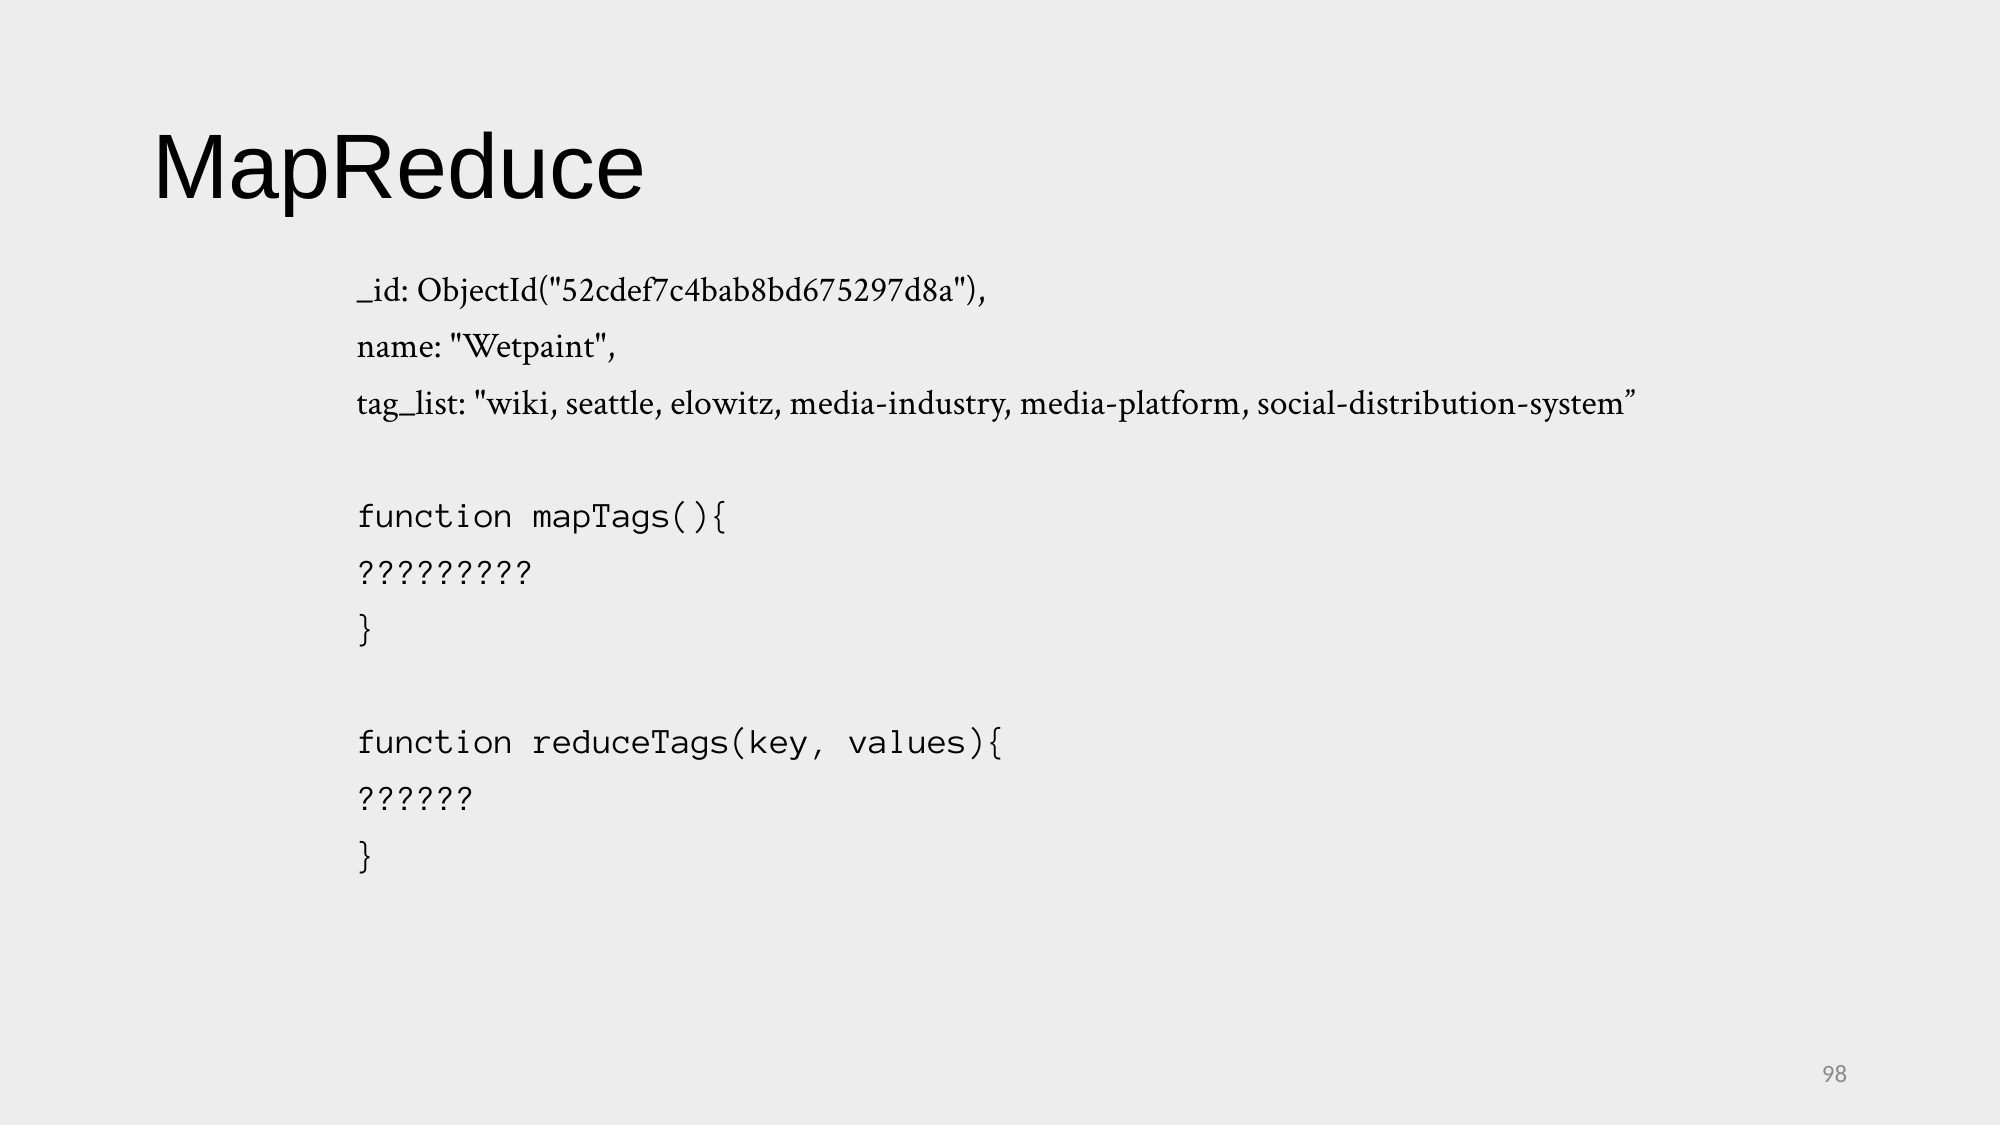

# MapReduce
_id: ObjectId("52cdef7c4bab8bd675297d8a"),
name: "Wetpaint",
tag_list: "wiki, seattle, elowitz, media-industry, media-platform, social-distribution-system”

function mapTags(){
?????????
}

function reduceTags(key, values){
??????
}
98